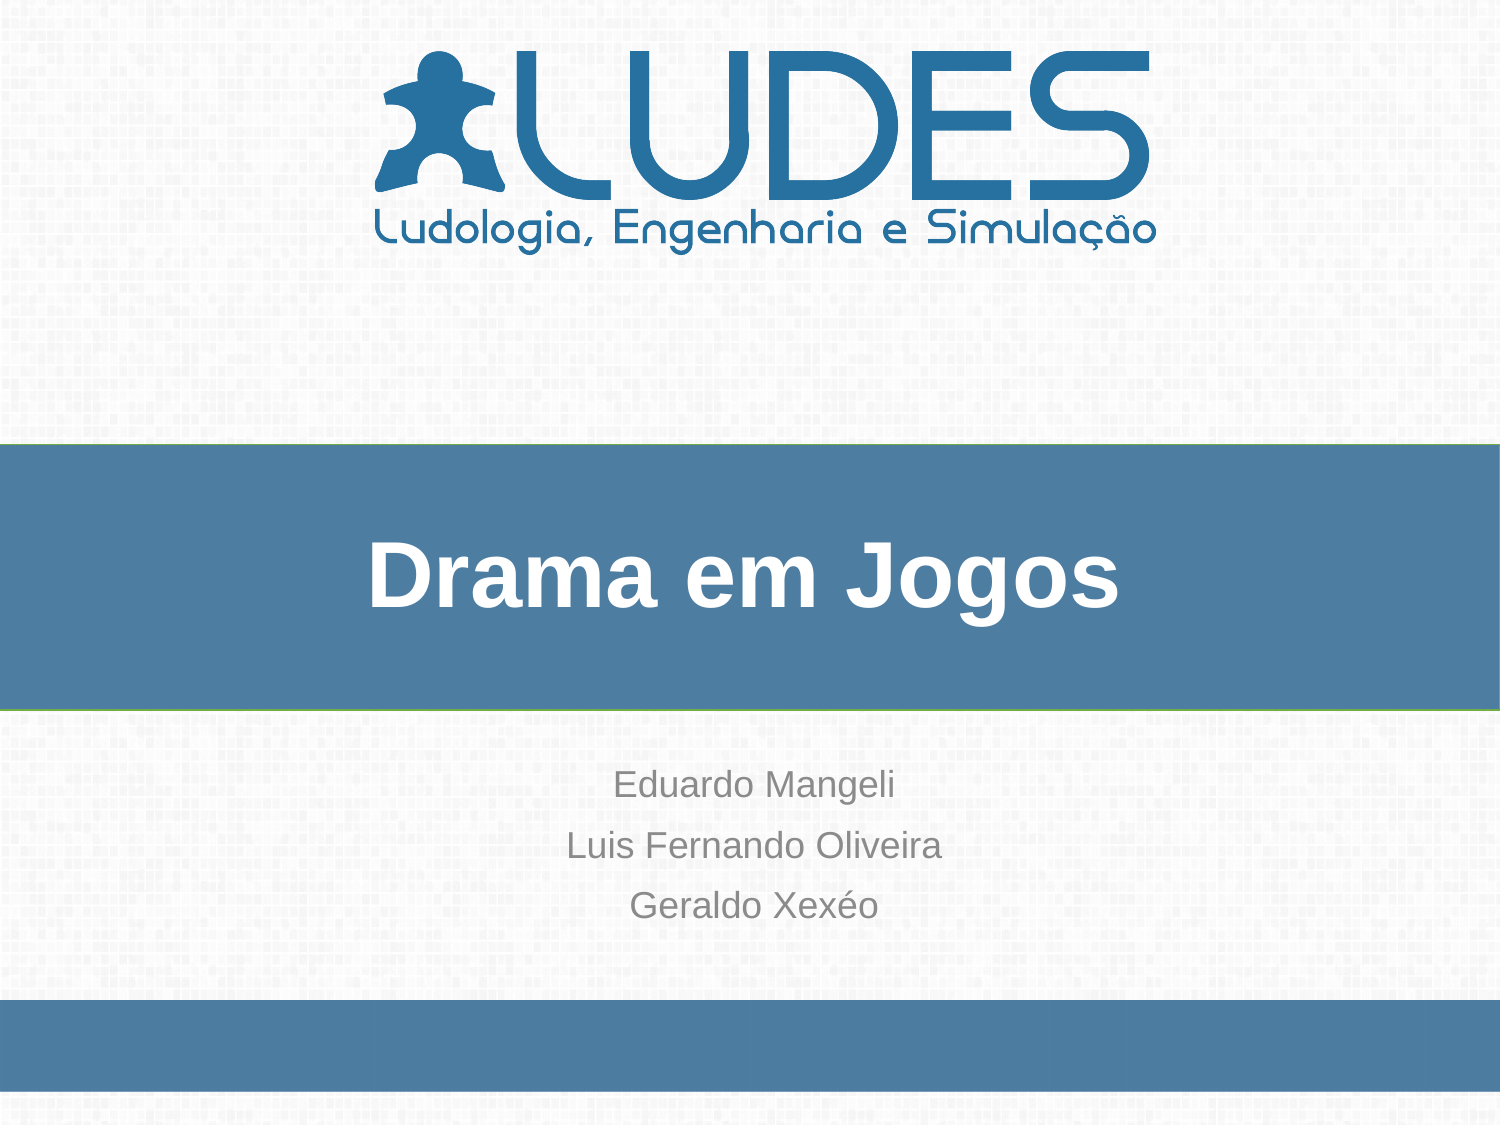

# Drama em Jogos
Eduardo Mangeli
Luis Fernando Oliveira
Geraldo Xexéo